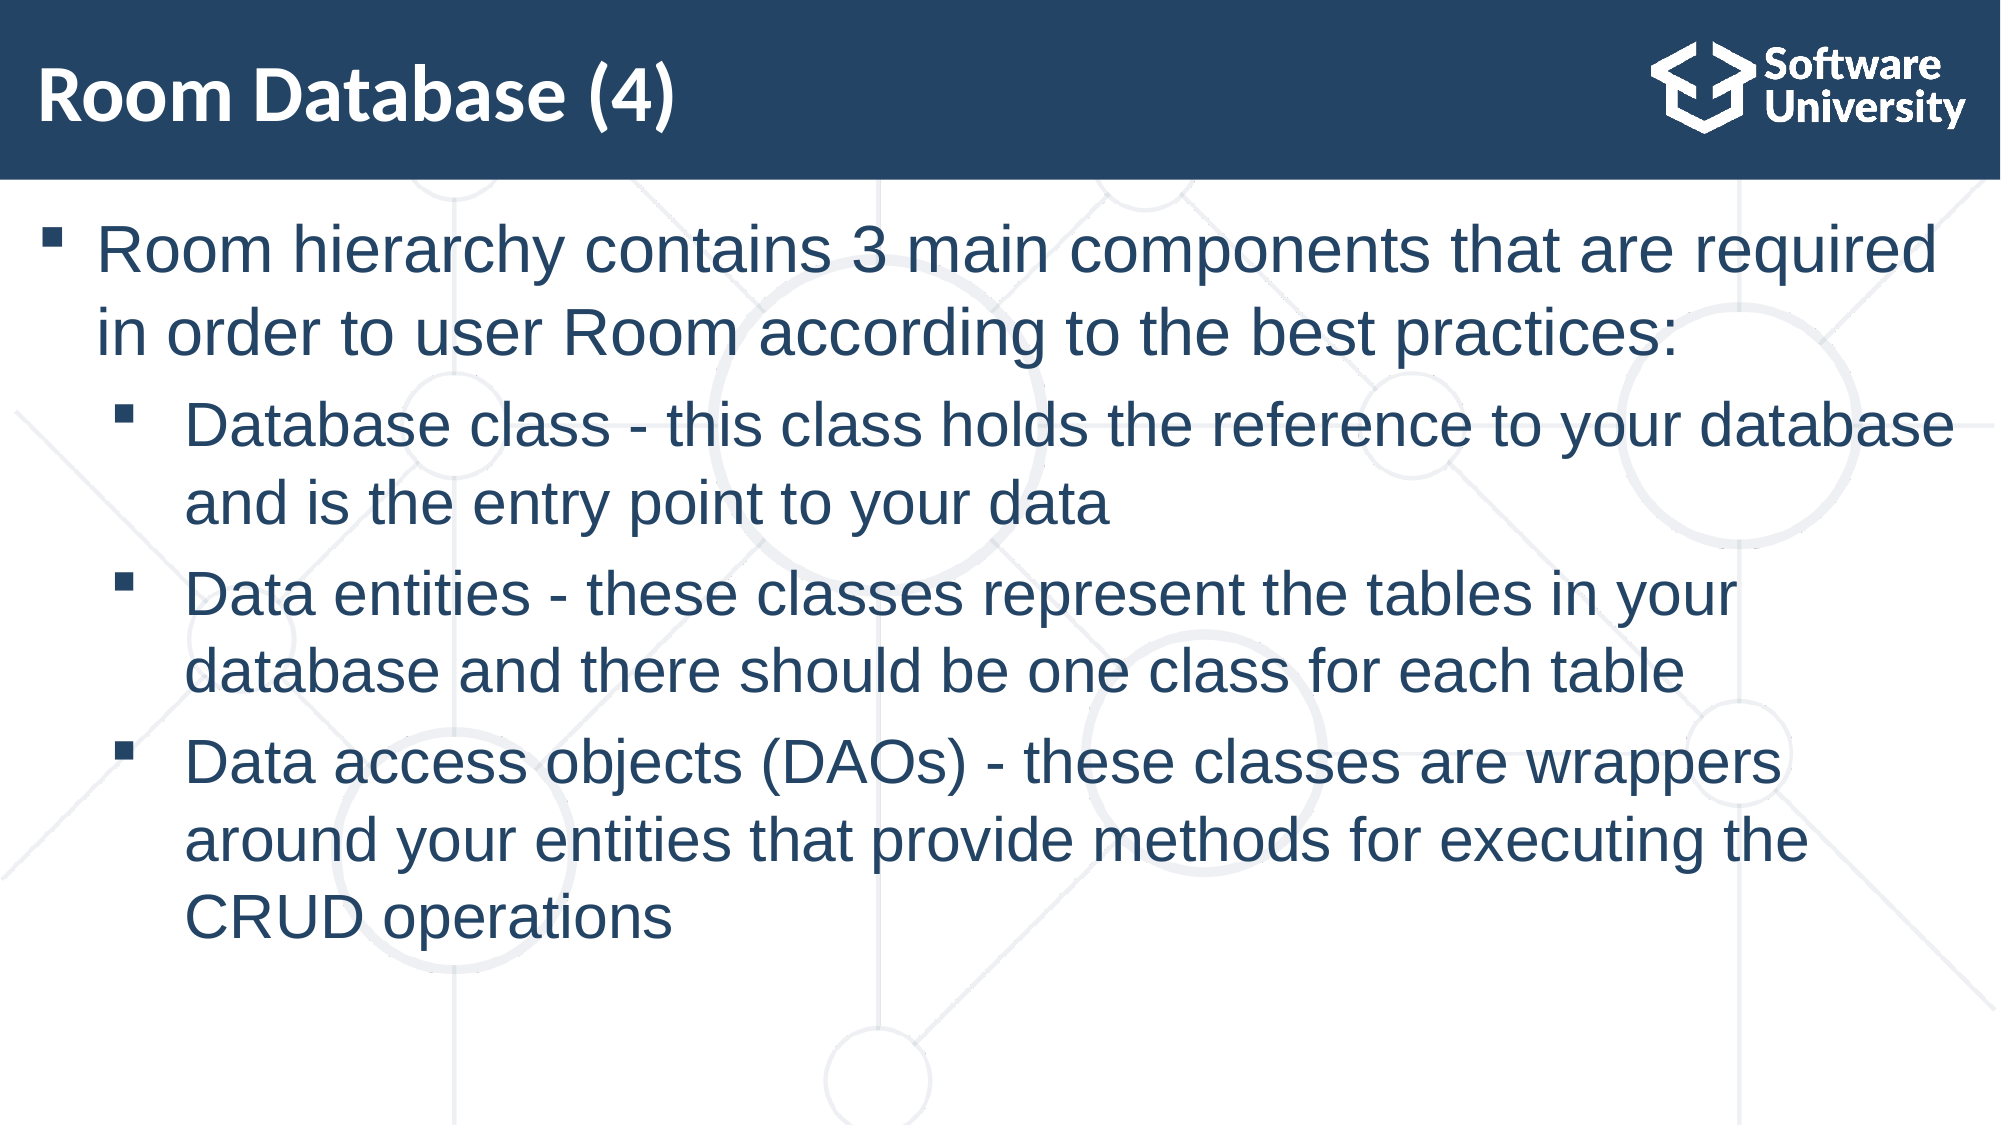

# Room Database (4)
Room hierarchy contains 3 main components that are required in order to user Room according to the best practices:
Database class - this class holds the reference to your database and is the entry point to your data
Data entities - these classes represent the tables in your database and there should be one class for each table
Data access objects (DAOs) - these classes are wrappers around your entities that provide methods for executing the CRUD operations